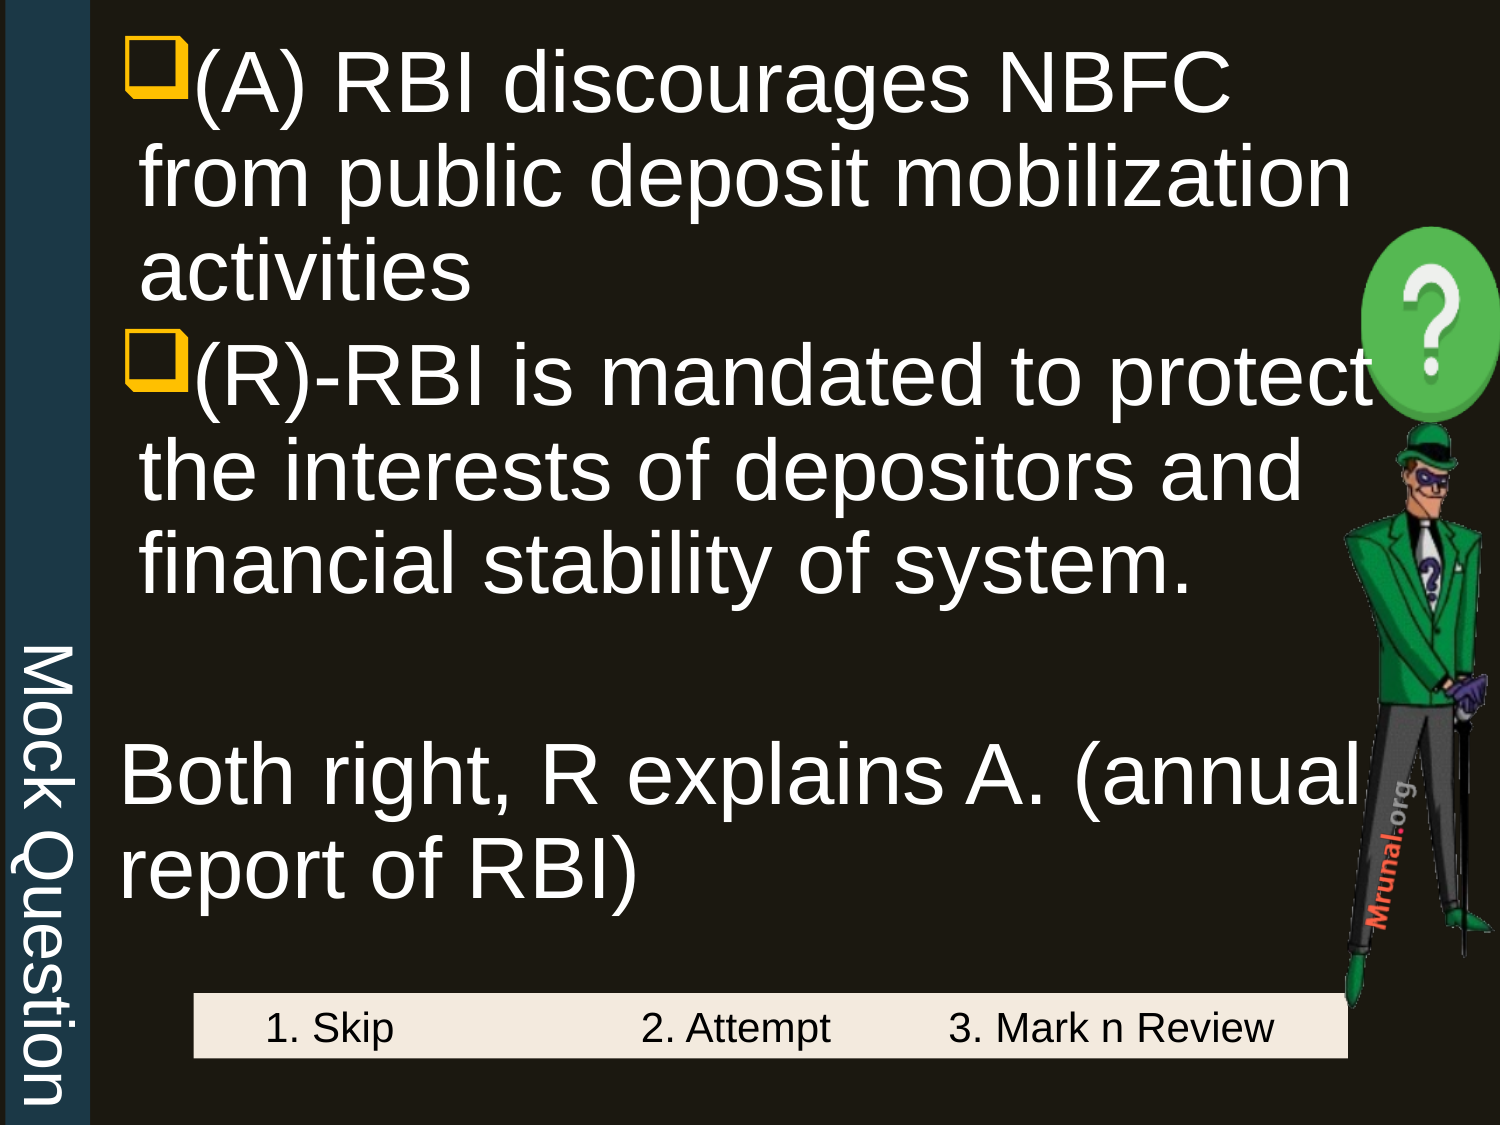

Mock Question
(A) RBI discourages NBFC from public deposit mobilization activities
(R)-RBI is mandated to protect the interests of depositors and financial stability of system.

Both right, R explains A. (annual report of RBI)